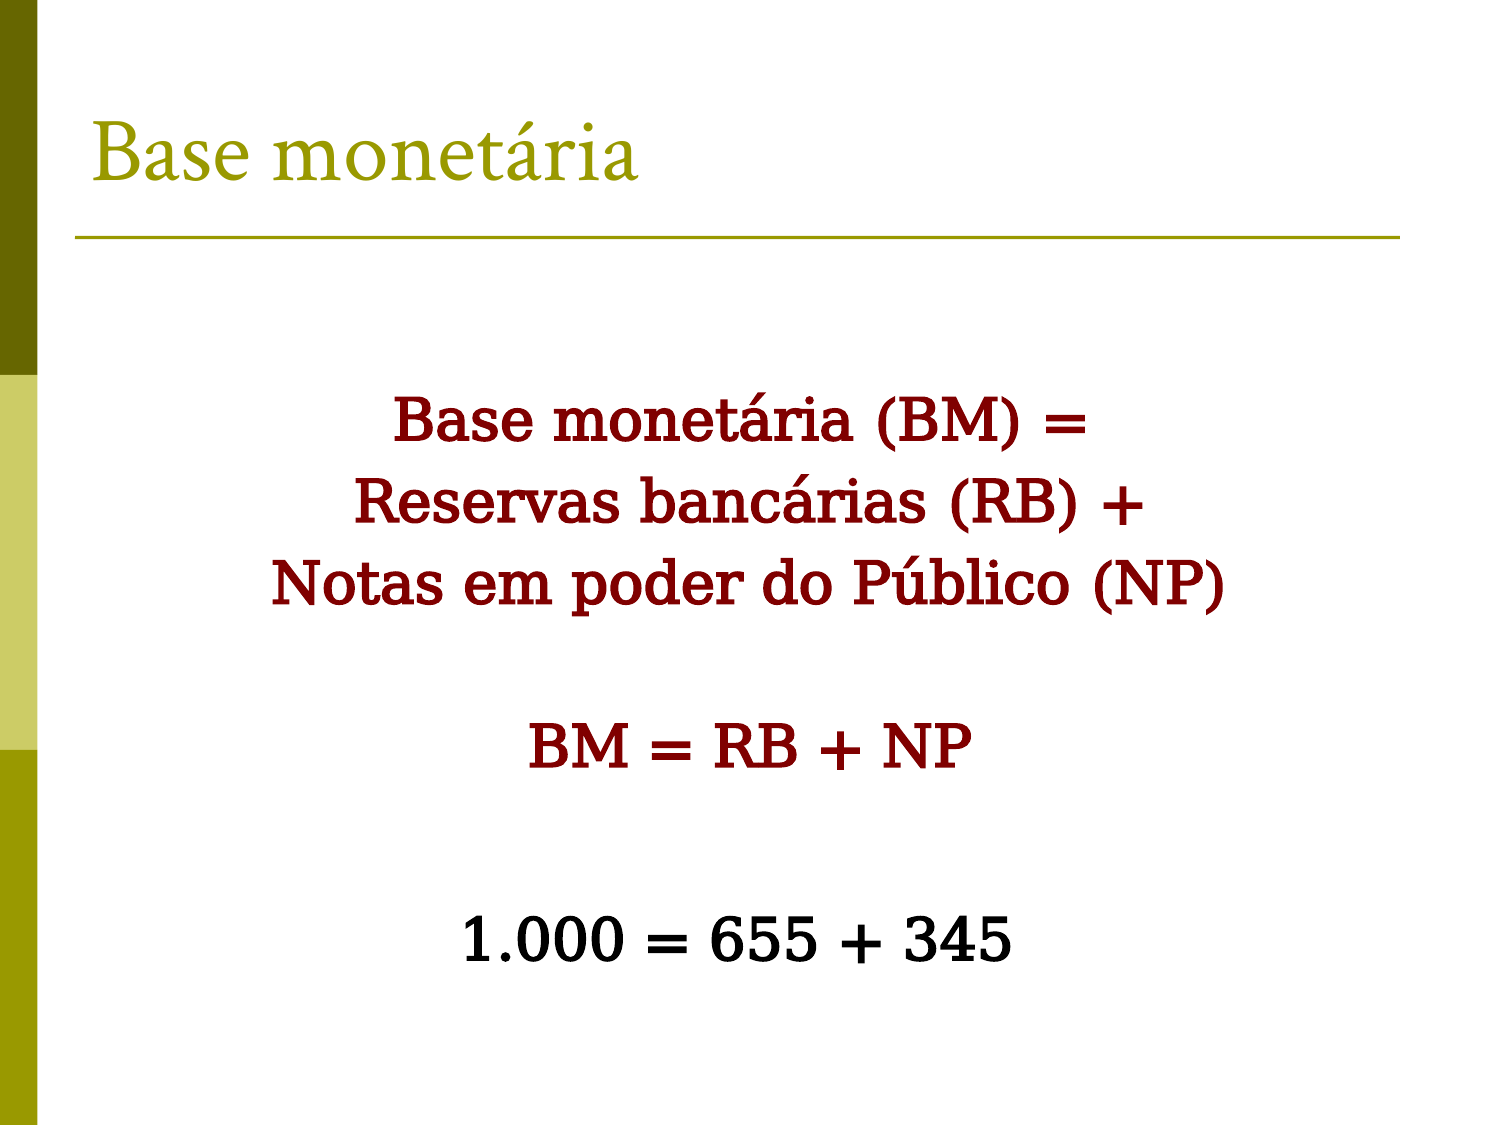

# Base monetária

Base monetária (BM) =
Reservas bancárias (RB) +
Notas em poder do Público (NP)

BM = RB + NP

1.000 = 655 + 345